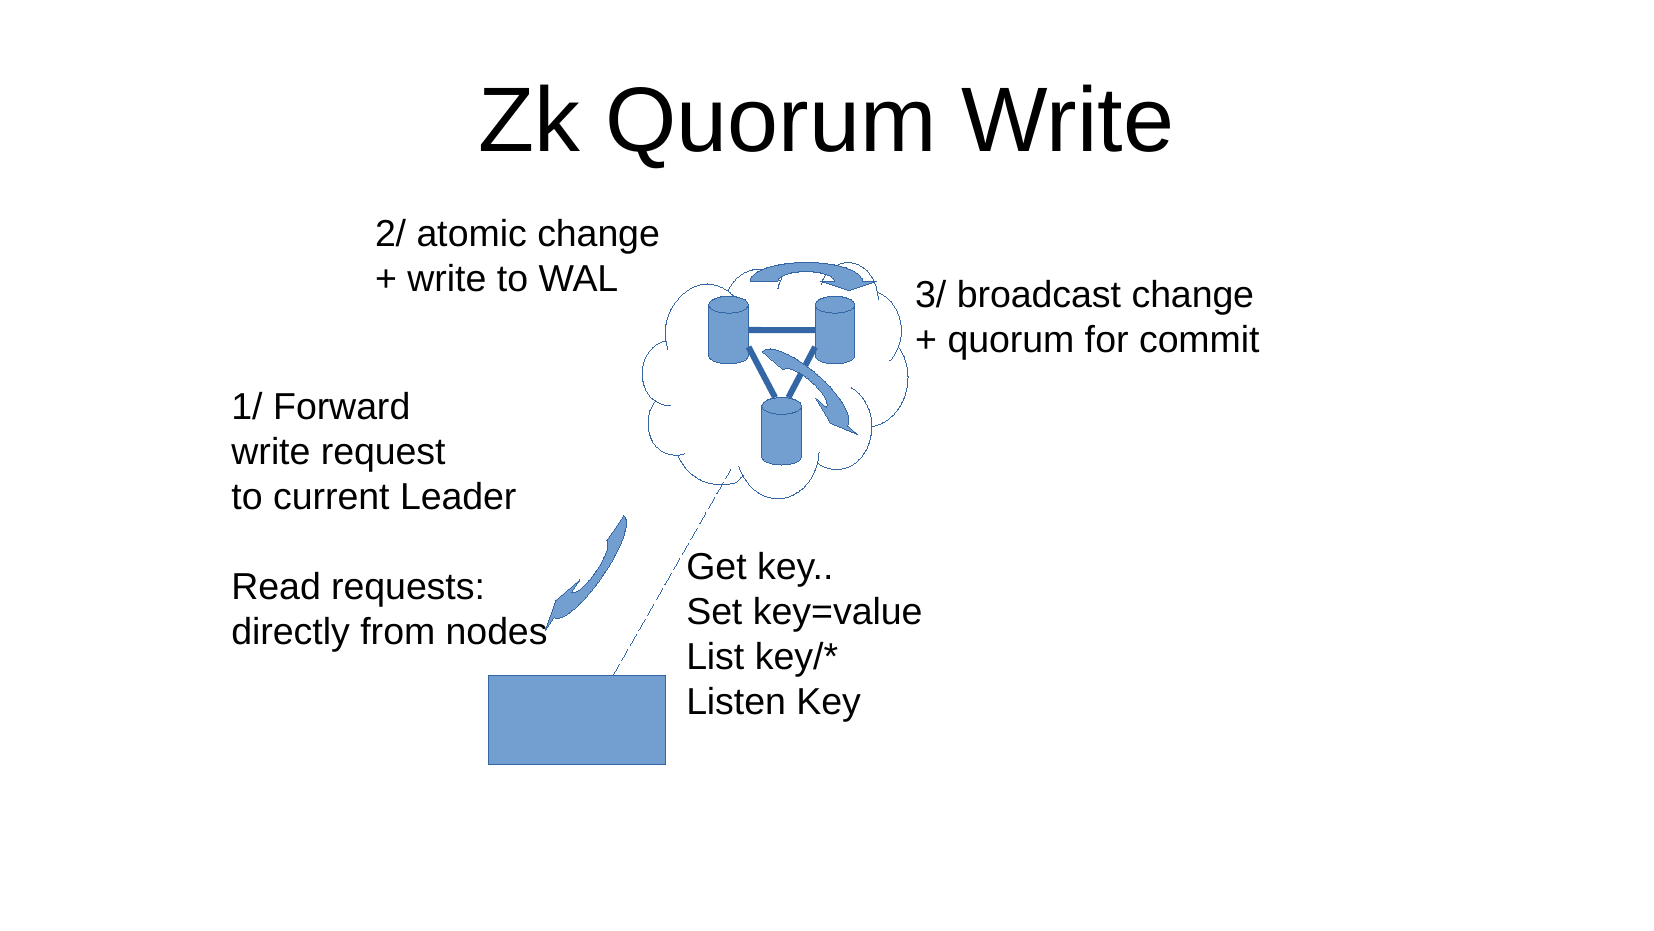

Zk Quorum Write
2/ atomic change
+ write to WAL

3/ broadcast change
+ quorum for commit

1/ Forward
write request
to current Leader

Read requests:
directly from nodes

Get key..
Set key=value
List key/*
Listen Key